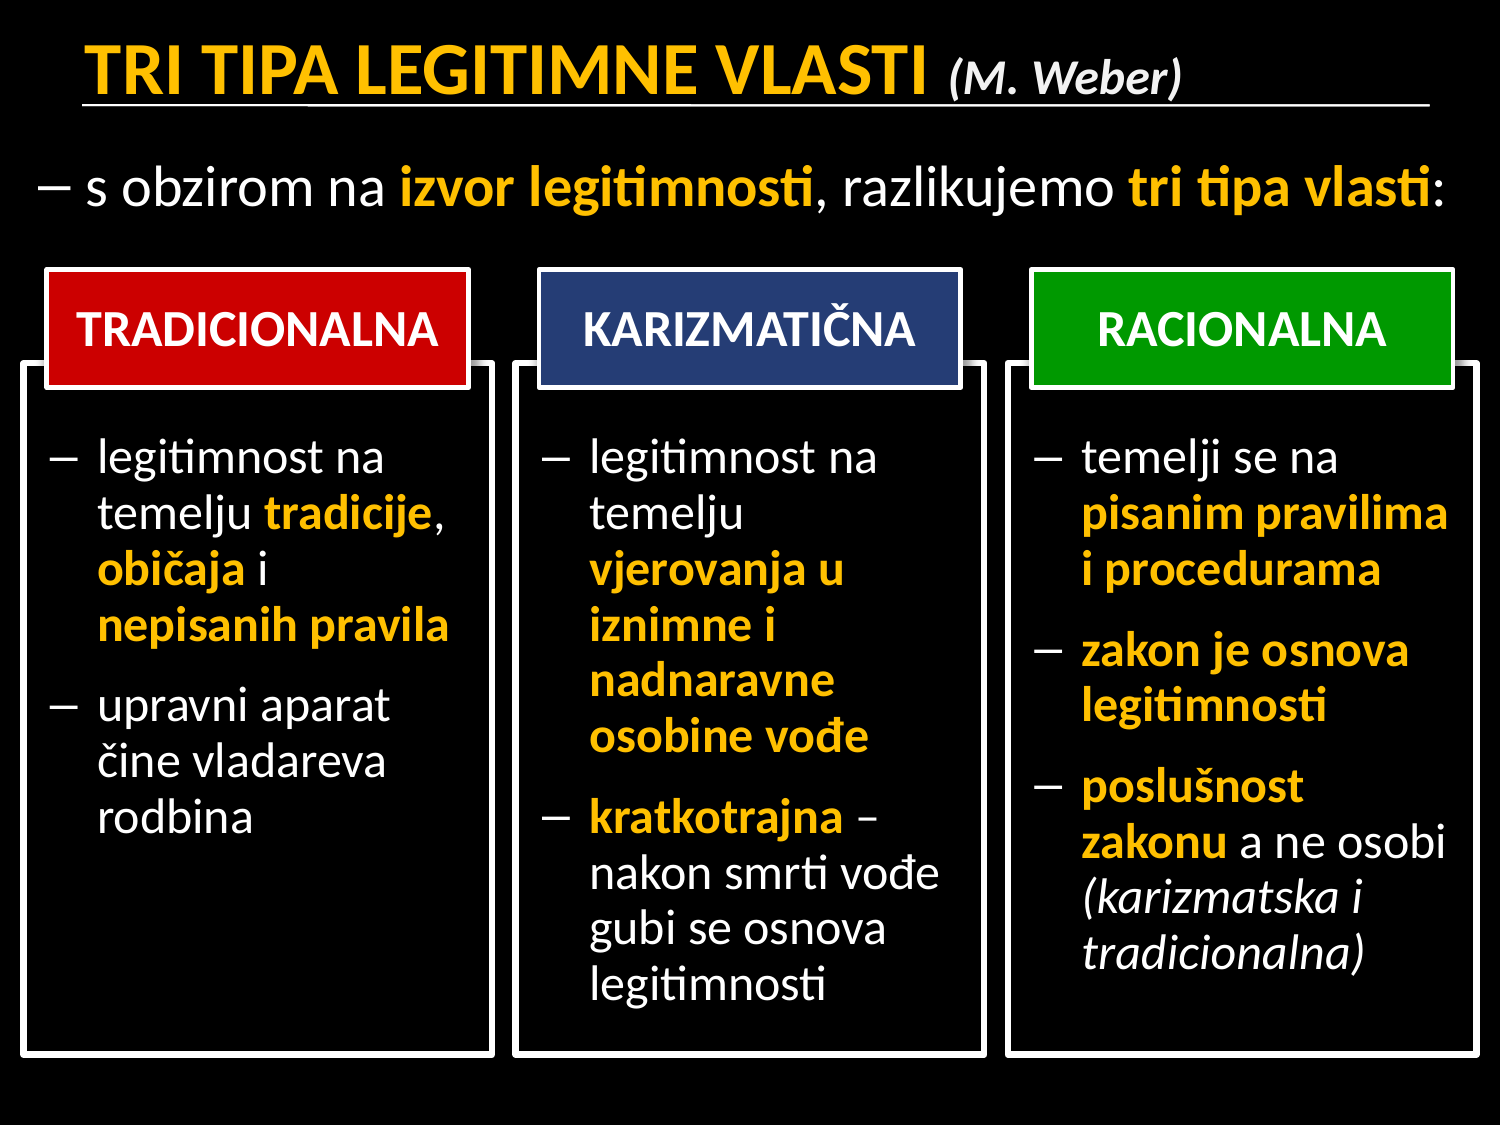

# TRI TIPA LEGITIMNE VLASTI (M. Weber)
s obzirom na izvor legitimnosti, razlikujemo tri tipa vlasti:
TRADICIONALNA
KARIZMATIČNA
RACIONALNA

legitimnost na temelju tradicije, običaja i nepisanih pravila
upravni aparat čine vladareva rodbina
legitimnost na temelju vjerovanja u iznimne i nadnaravne osobine vođe
kratkotrajna – nakon smrti vođe gubi se osnova legitimnosti
temelji se na pisanim pravilima i procedurama
zakon je osnova legitimnosti
poslušnost zakonu a ne osobi (karizmatska i tradicionalna)